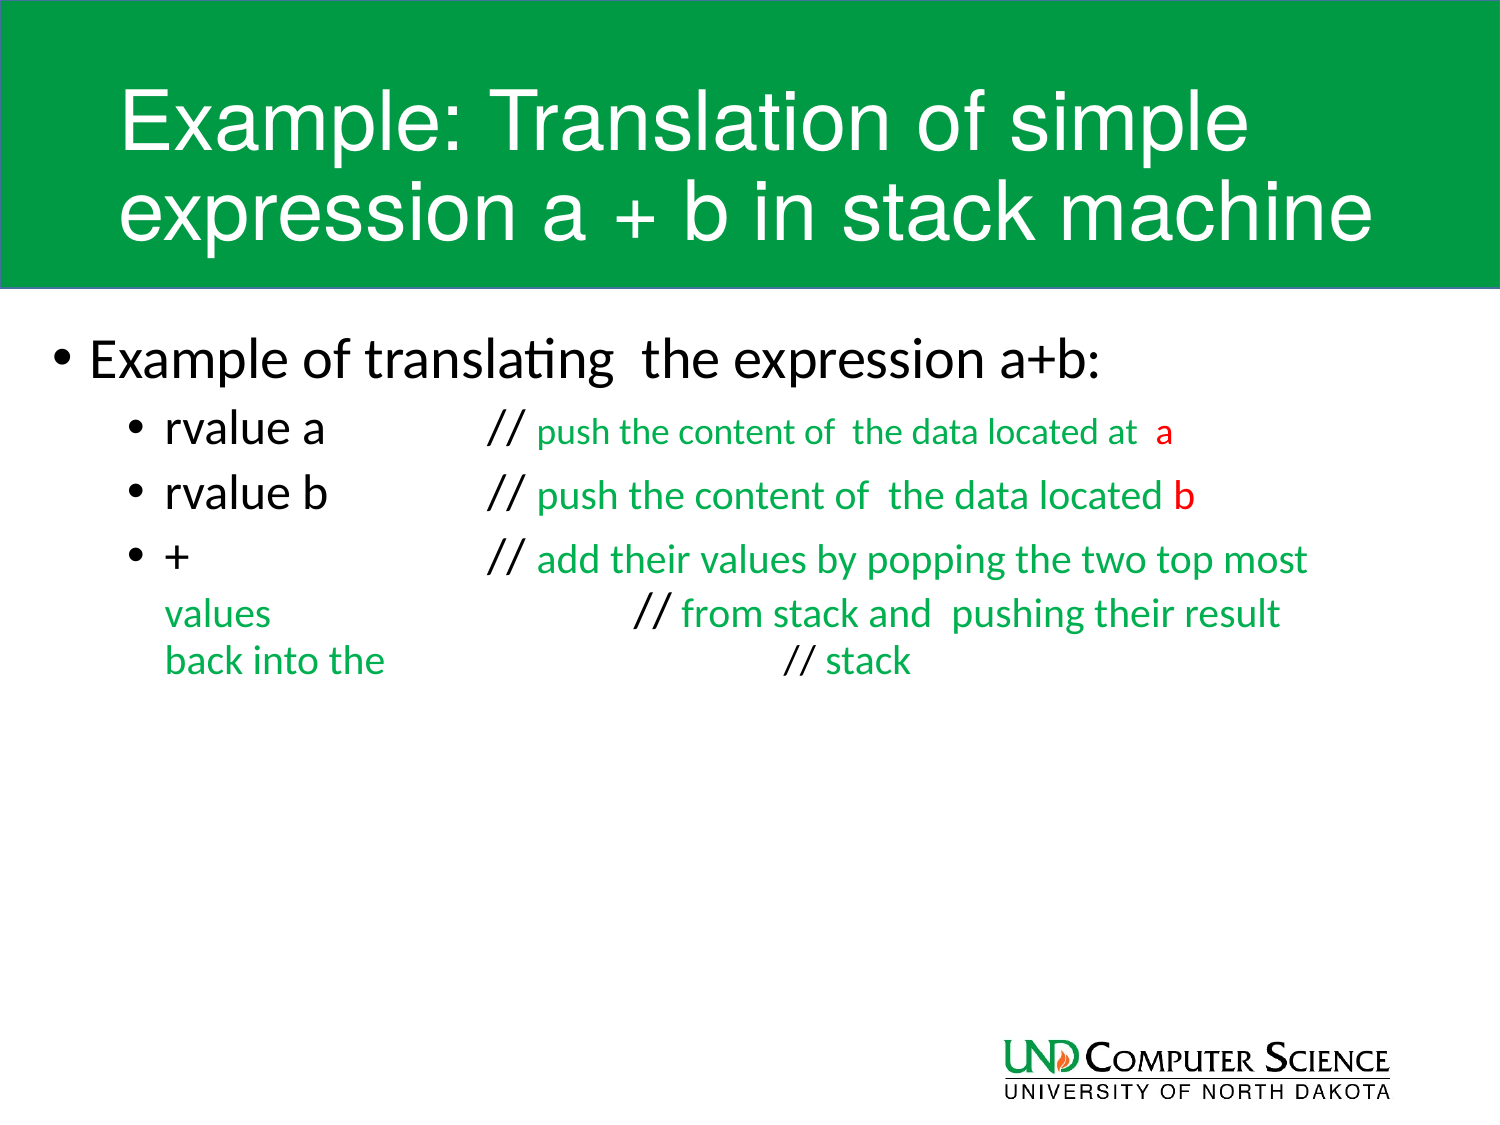

# Example: Translation of simple expression a + b in stack machine
Example of translating  the expression a+b:
rvalue a 	  // push the content of  the data located at  a
rvalue b 	  // push the content of  the data located b
+ 		  // add their values by popping the two top most values                 		  // from stack and  pushing their result  back into the 			  // stack